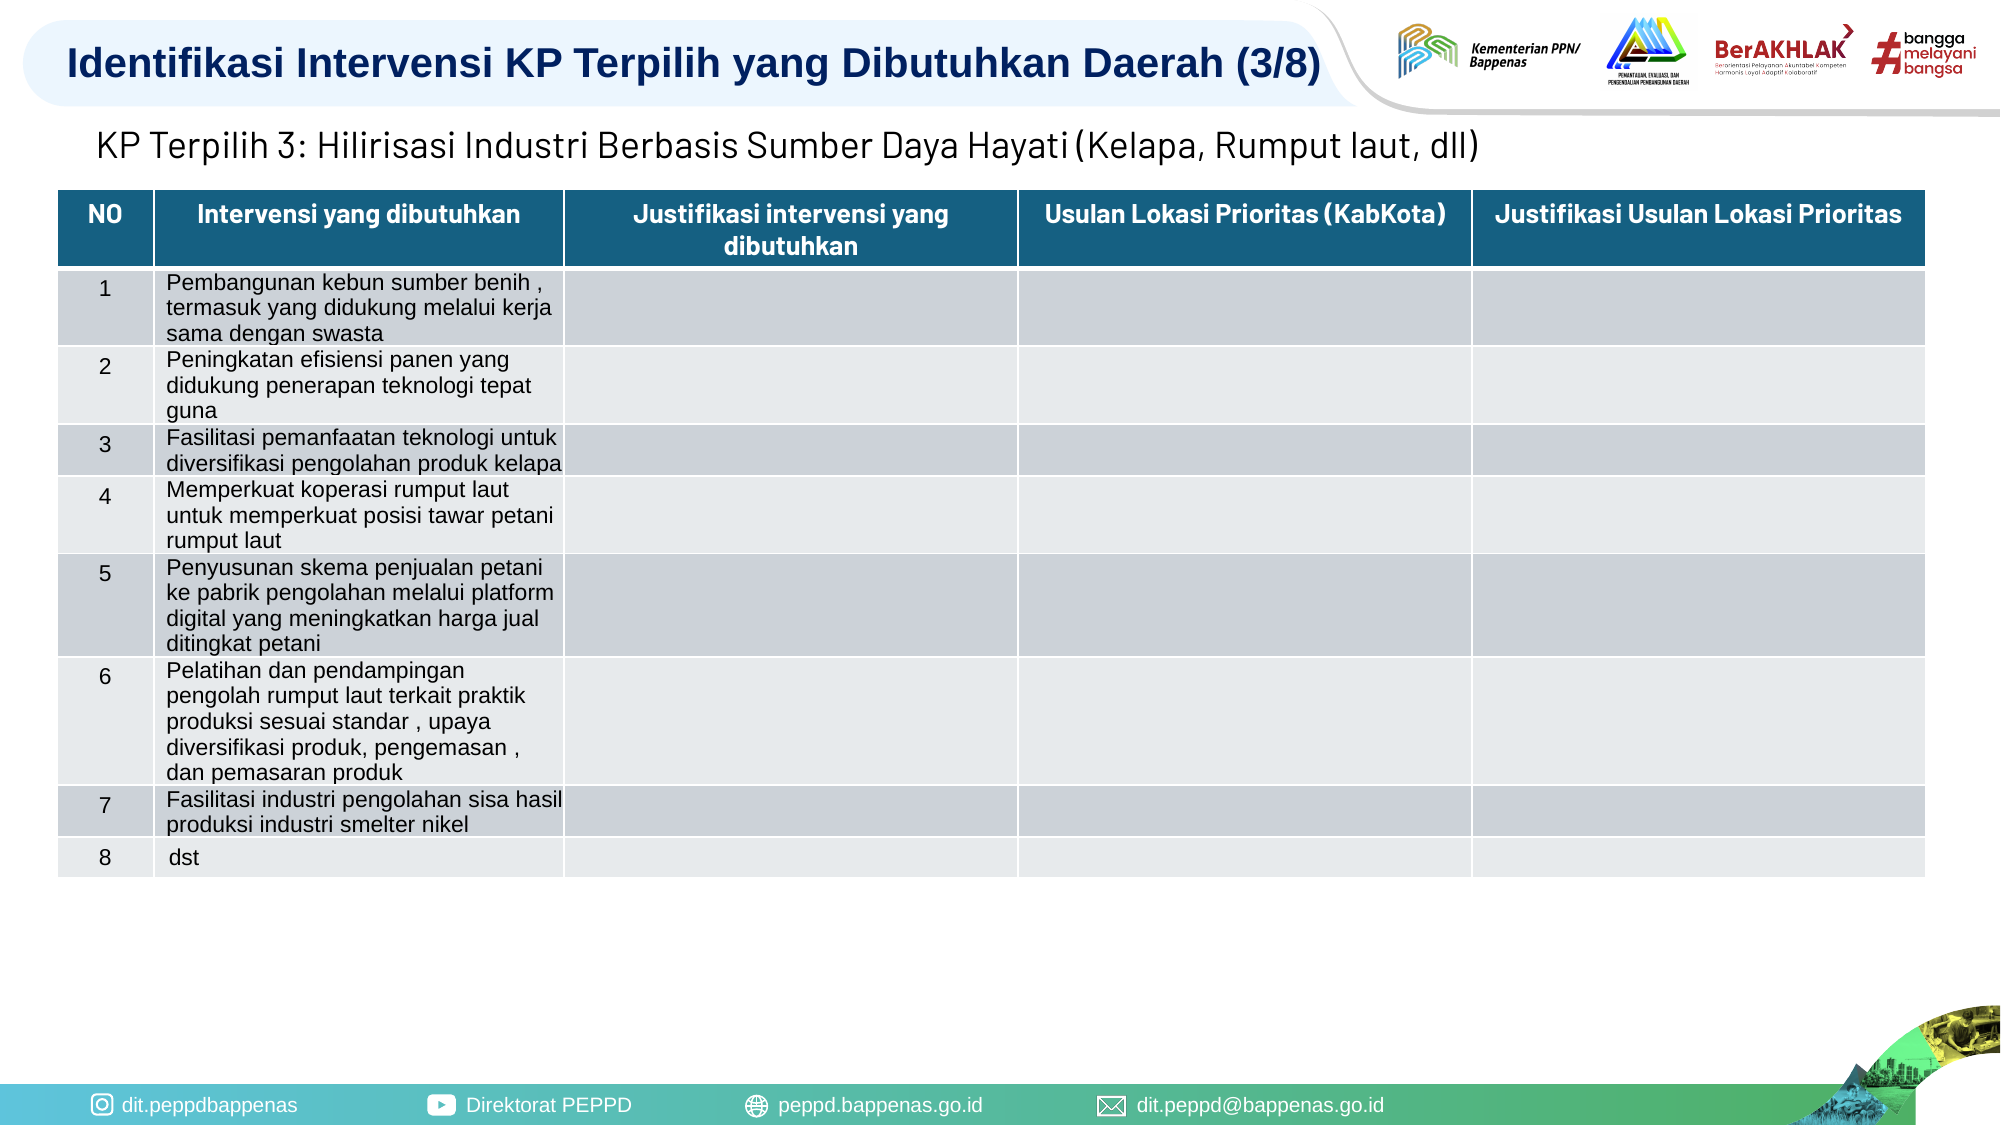

# Identifikasi Intervensi KP Terpilih yang Dibutuhkan Daerah (3/8)
KP Terpilih 3: Hilirisasi Industri Berbasis Sumber Daya Hayati (Kelapa, Rumput laut, dll)
| NO | Intervensi yang dibutuhkan | Justifikasi intervensi yang dibutuhkan | Usulan Lokasi Prioritas (KabKota) | Justifikasi Usulan Lokasi Prioritas |
| --- | --- | --- | --- | --- |
| 1 | Pembangunan kebun sumber benih , termasuk yang didukung melalui kerja sama dengan swasta |  |  |  |
| 2 | Peningkatan efisiensi panen yang didukung penerapan teknologi tepat guna |  |  |  |
| 3 | Fasilitasi pemanfaatan teknologi untuk diversifikasi pengolahan produk kelapa |  |  |  |
| 4 | Memperkuat koperasi rumput laut untuk memperkuat posisi tawar petani rumput laut |  |  |  |
| 5 | Penyusunan skema penjualan petani ke pabrik pengolahan melalui platform digital yang meningkatkan harga jual ditingkat petani |  |  |  |
| 6 | Pelatihan dan pendampingan pengolah rumput laut terkait praktik produksi sesuai standar , upaya diversifikasi produk, pengemasan , dan pemasaran produk |  |  |  |
| 7 | Fasilitasi industri pengolahan sisa hasil produksi industri smelter nikel |  |  |  |
| 8 | dst |  |  |  |